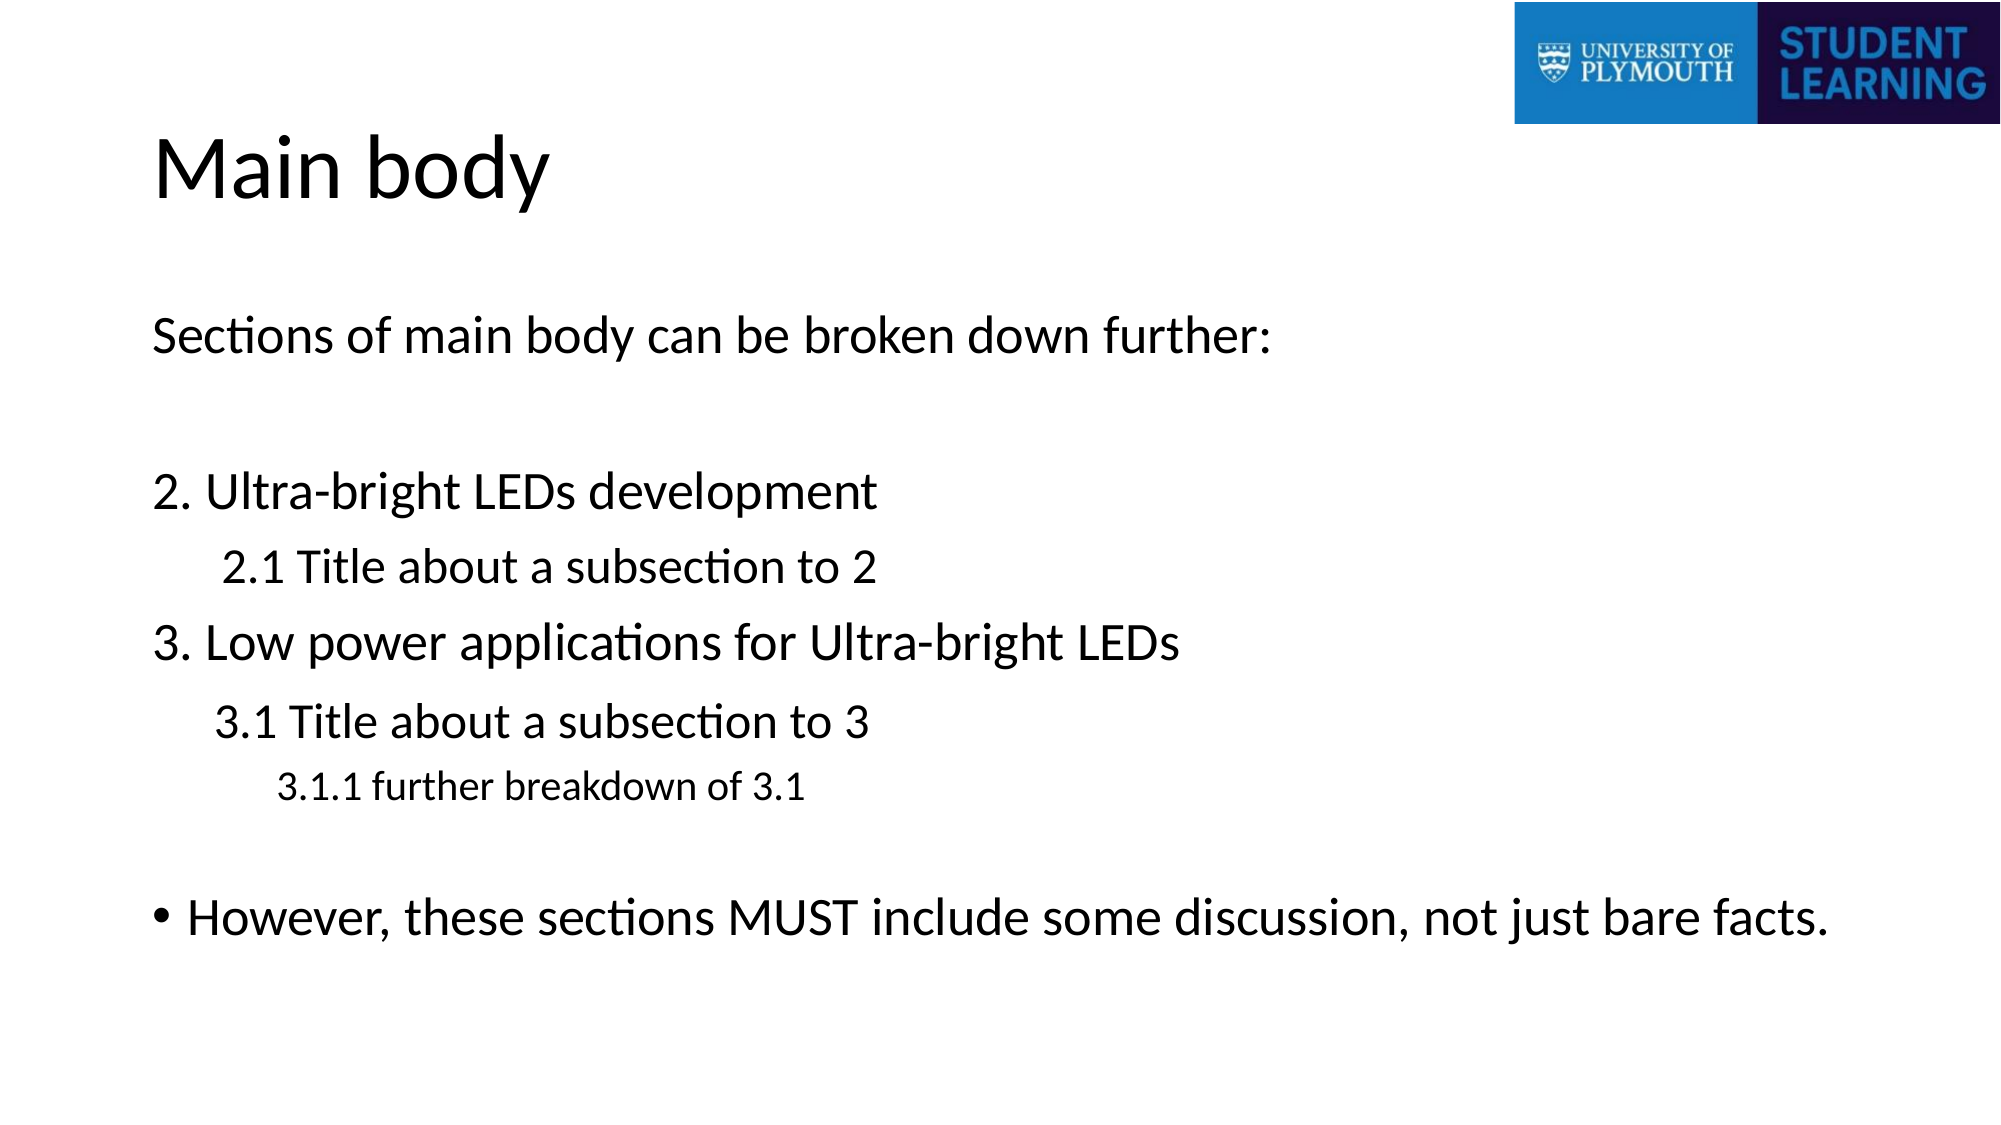

# Main body
Sections of main body can be broken down further:

2. Ultra-bright LEDs development
      2.1 Title about a subsection to 2
3. Low power applications for Ultra-bright LEDs
     3.1 Title about a subsection to 3
      3.1.1 further breakdown of 3.1

However, these sections MUST include some discussion, not just bare facts.